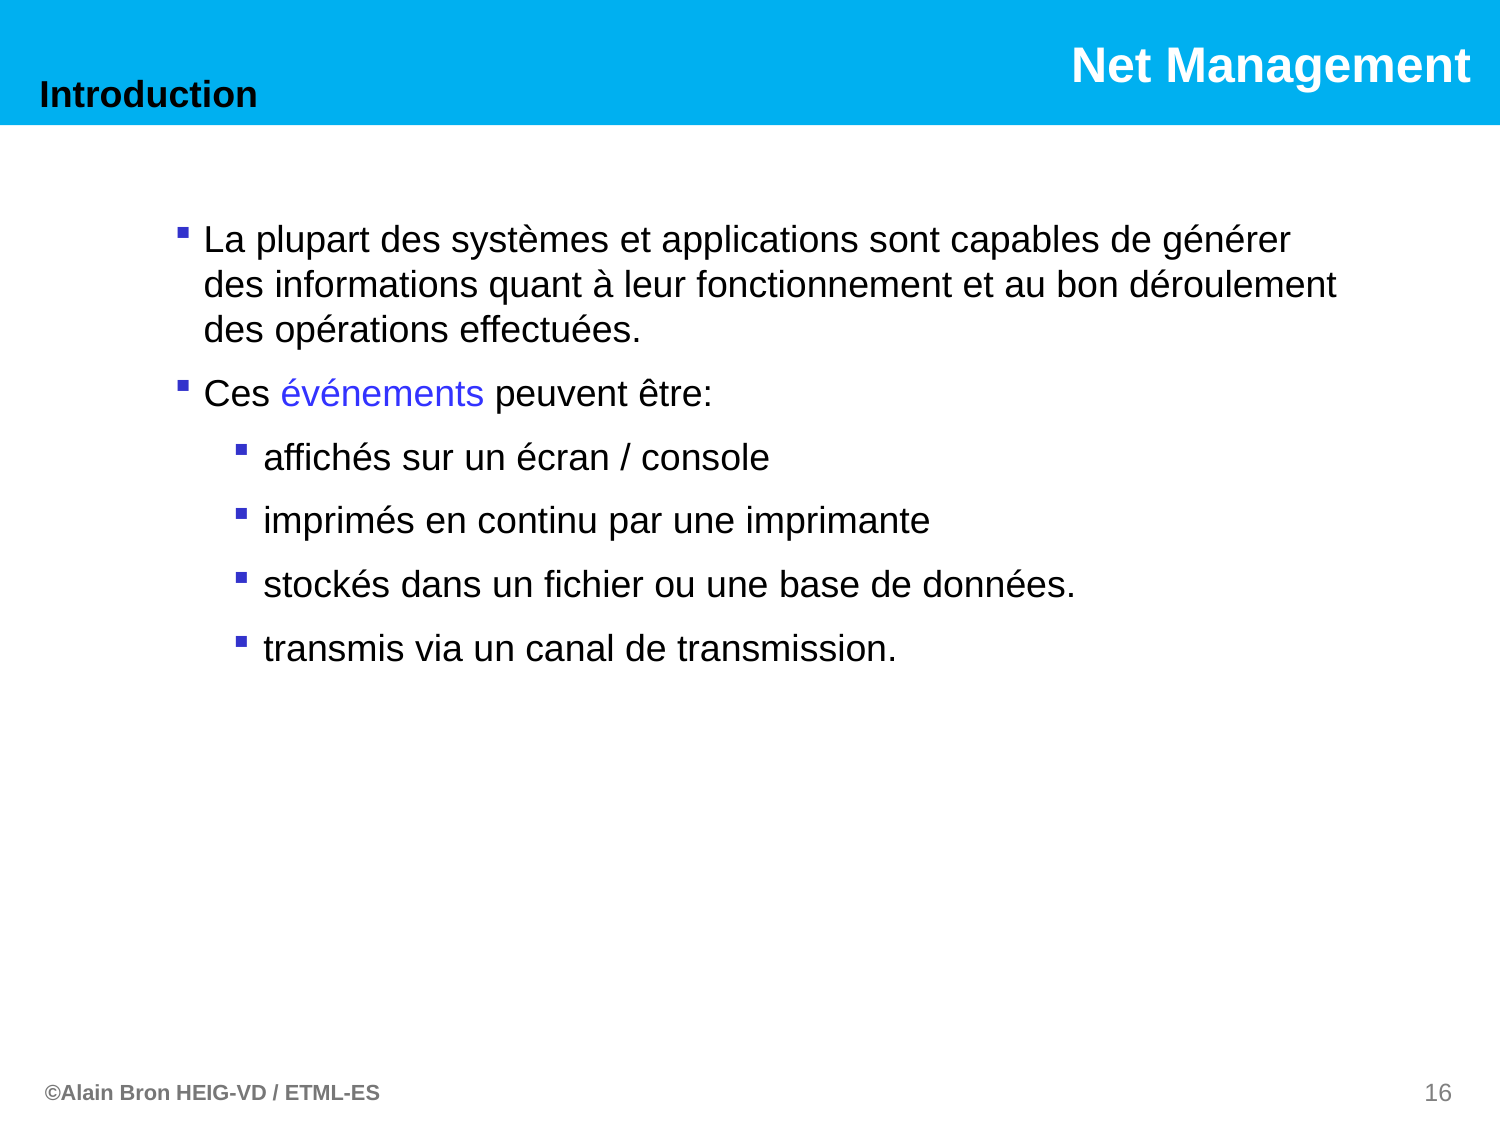

Introduction
La plupart des systèmes et applications sont capables de générer des informations quant à leur fonctionnement et au bon déroulement des opérations effectuées.
Ces événements peuvent être:
affichés sur un écran / console
imprimés en continu par une imprimante
stockés dans un fichier ou une base de données.
transmis via un canal de transmission.